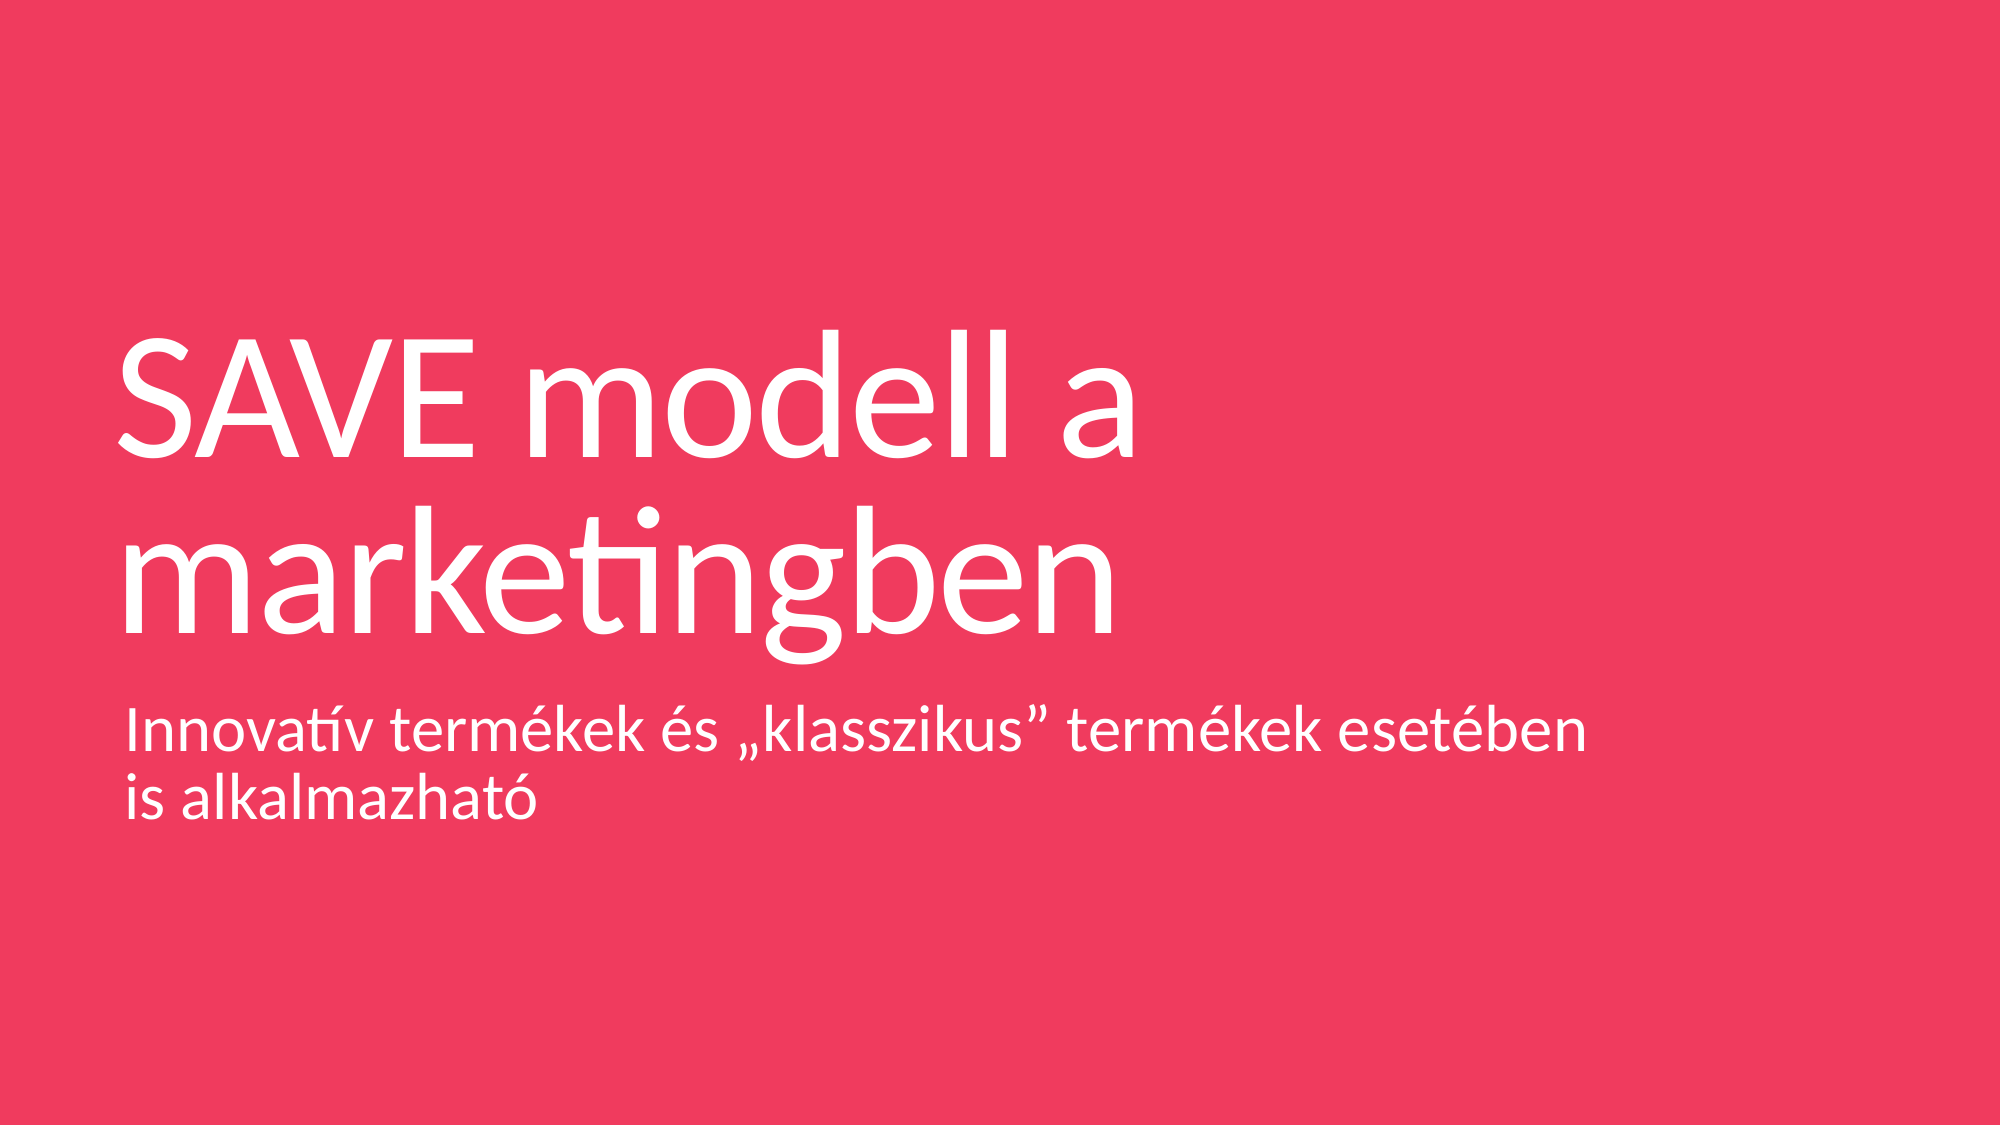

# SAVE modell a marketingben
Innovatív termékek és „klasszikus” termékek esetében is alkalmazható